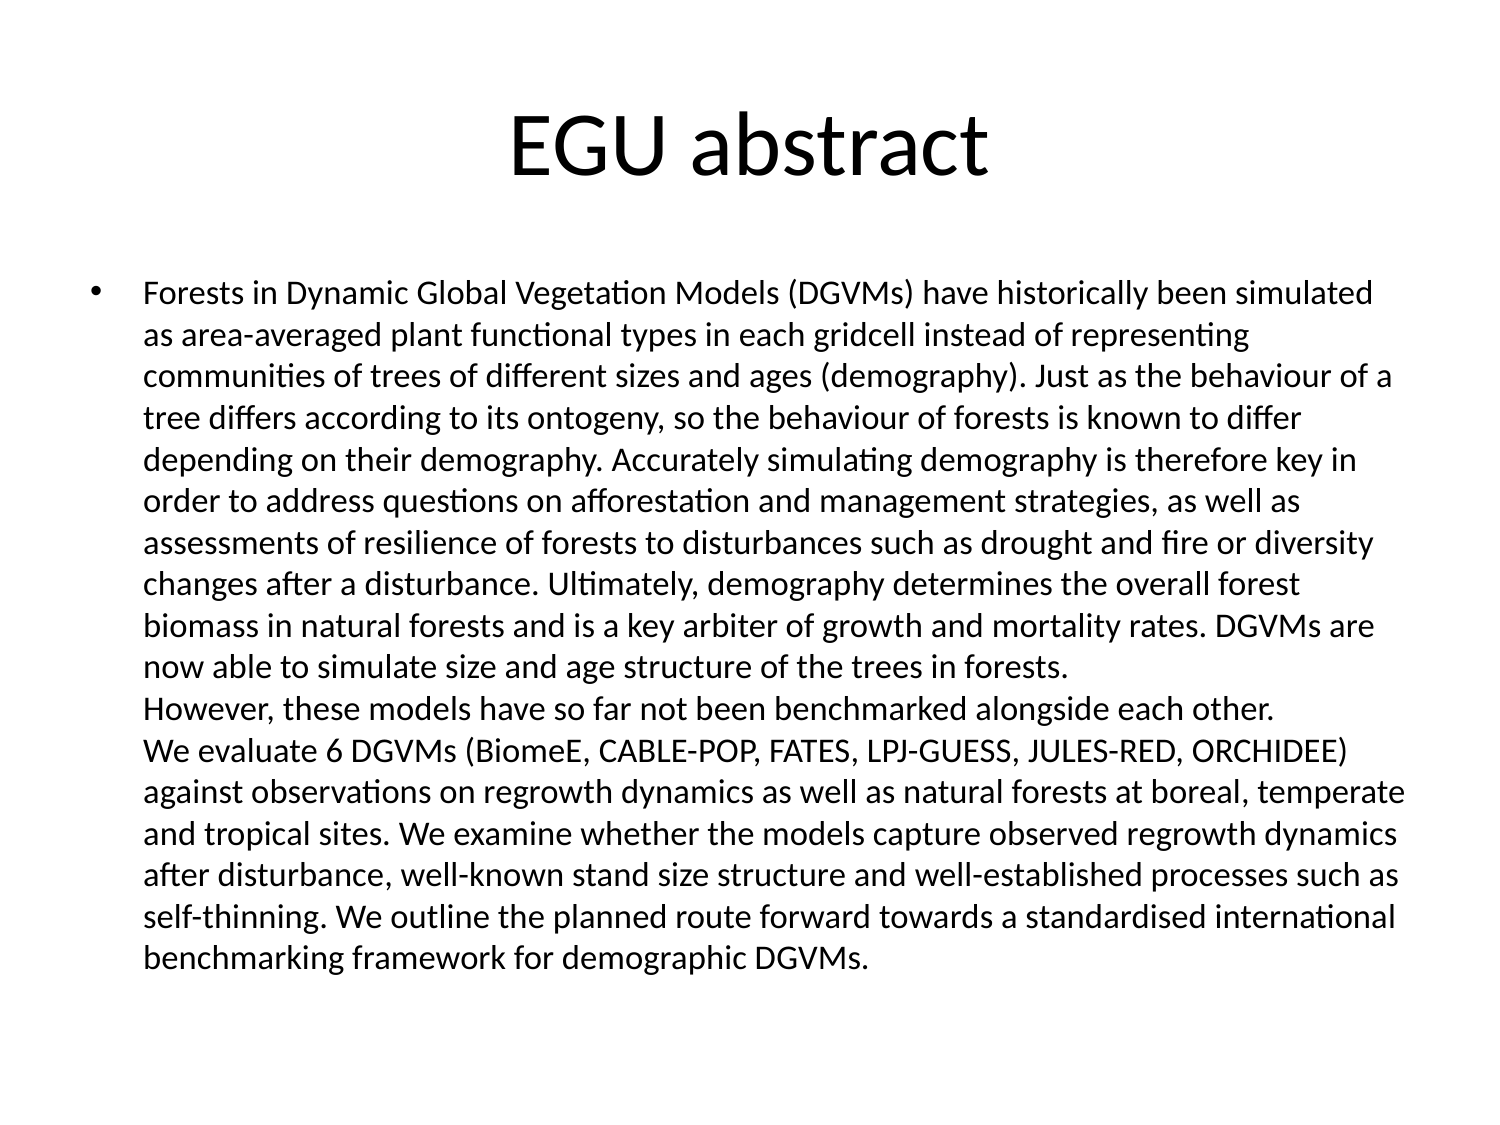

# EGU abstract
Forests in Dynamic Global Vegetation Models (DGVMs) have historically been simulated as area-averaged plant functional types in each gridcell instead of representing communities of trees of different sizes and ages (demography). Just as the behaviour of a tree differs according to its ontogeny, so the behaviour of forests is known to differ depending on their demography. Accurately simulating demography is therefore key in order to address questions on afforestation and management strategies, as well as assessments of resilience of forests to disturbances such as drought and fire or diversity changes after a disturbance. Ultimately, demography determines the overall forest biomass in natural forests and is a key arbiter of growth and mortality rates. DGVMs are now able to simulate size and age structure of the trees in forests. 
However, these models have so far not been benchmarked alongside each other.
We evaluate 6 DGVMs (BiomeE, CABLE-POP, FATES, LPJ-GUESS, JULES-RED, ORCHIDEE) against observations on regrowth dynamics as well as natural forests at boreal, temperate and tropical sites. We examine whether the models capture observed regrowth dynamics after disturbance, well-known stand size structure and well-established processes such as self-thinning. We outline the planned route forward towards a standardised international benchmarking framework for demographic DGVMs.